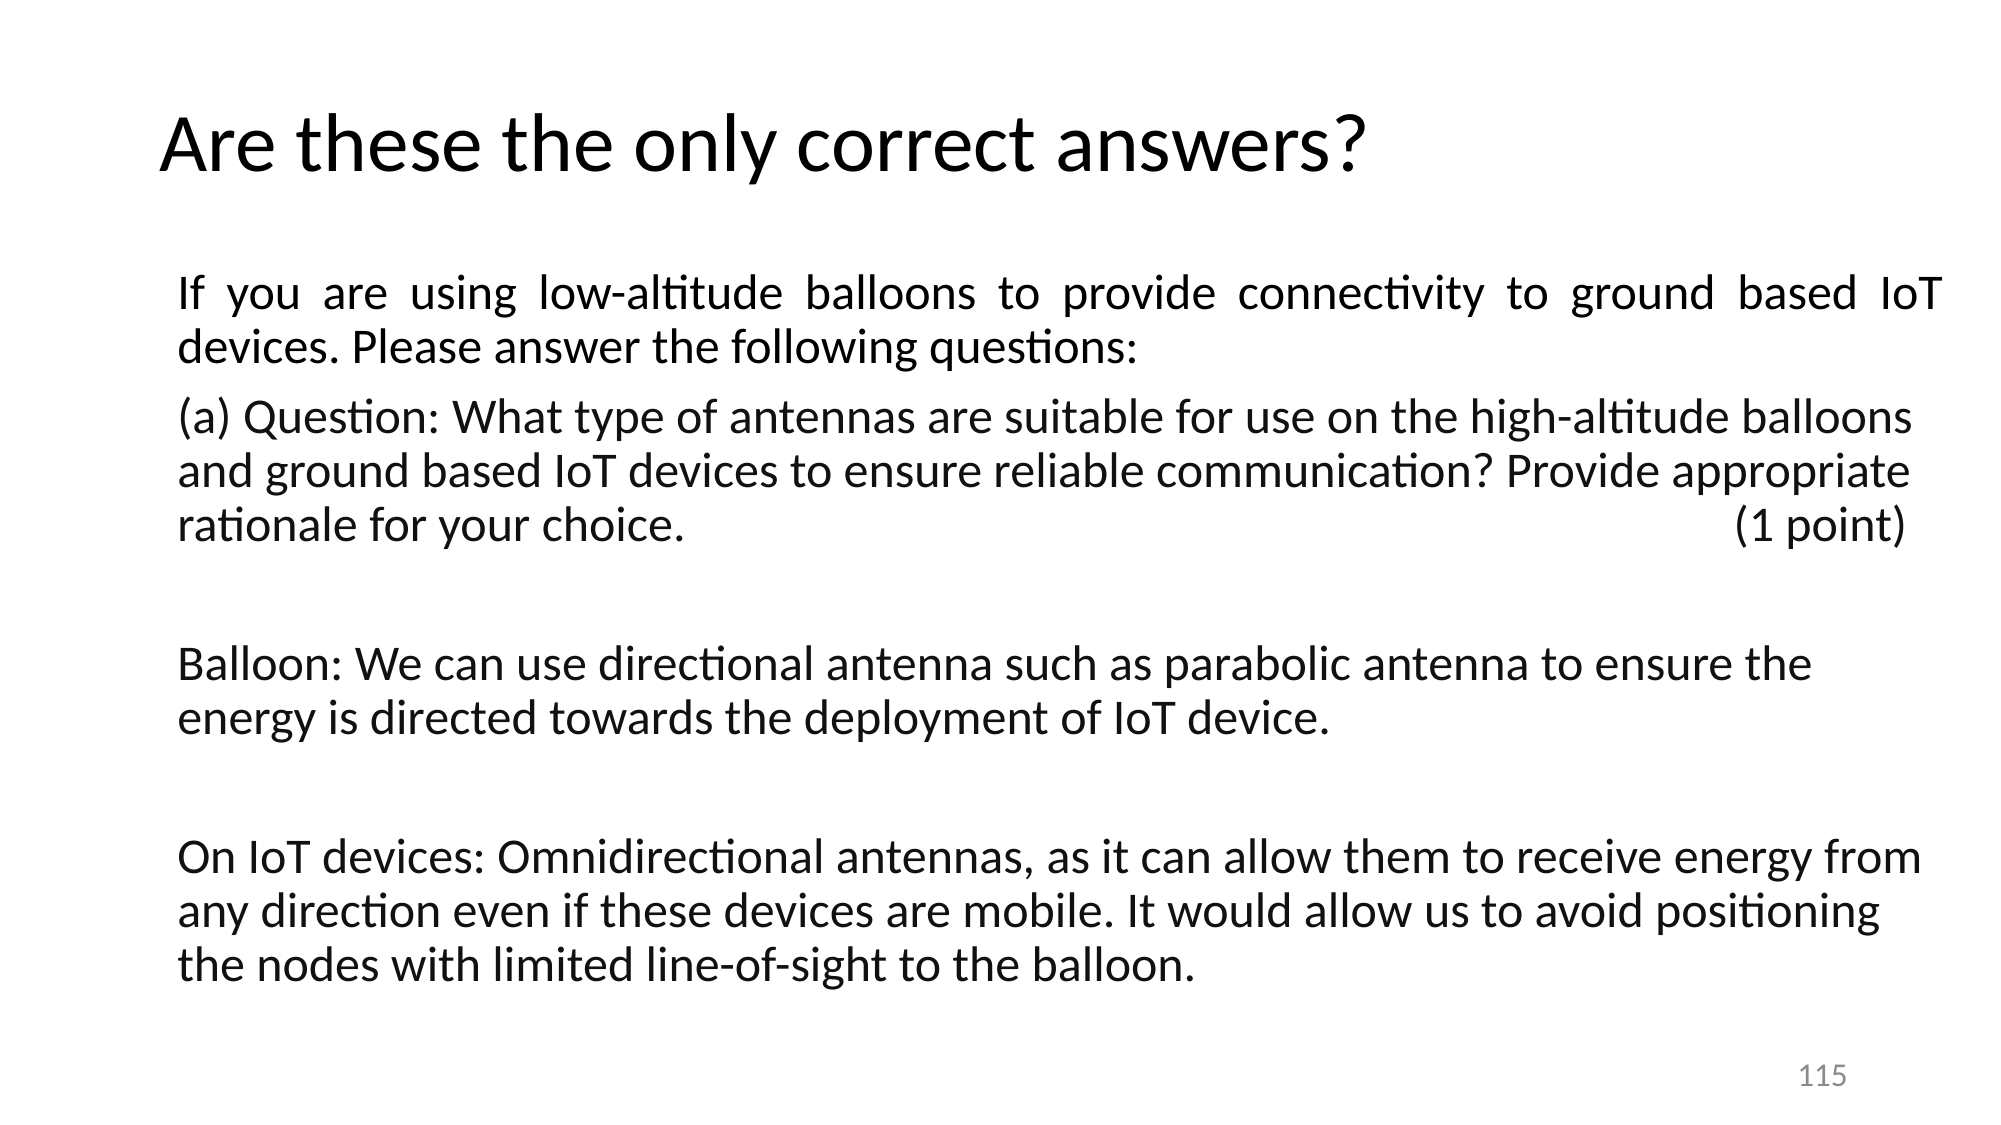

# Are these the only correct answers?
If you are using low-altitude balloons to provide connectivity to ground based IoT devices. Please answer the following questions:
(a) Question: What type of antennas are suitable for use on the high-altitude balloons and ground based IoT devices to ensure reliable communication? Provide appropriate rationale for your choice.  			  		 		     (1 point)

Balloon: We can use directional antenna such as parabolic antenna to ensure the energy is directed towards the deployment of IoT device.

On IoT devices: Omnidirectional antennas, as it can allow them to receive energy from any direction even if these devices are mobile. It would allow us to avoid positioning the nodes with limited line-of-sight to the balloon.

115